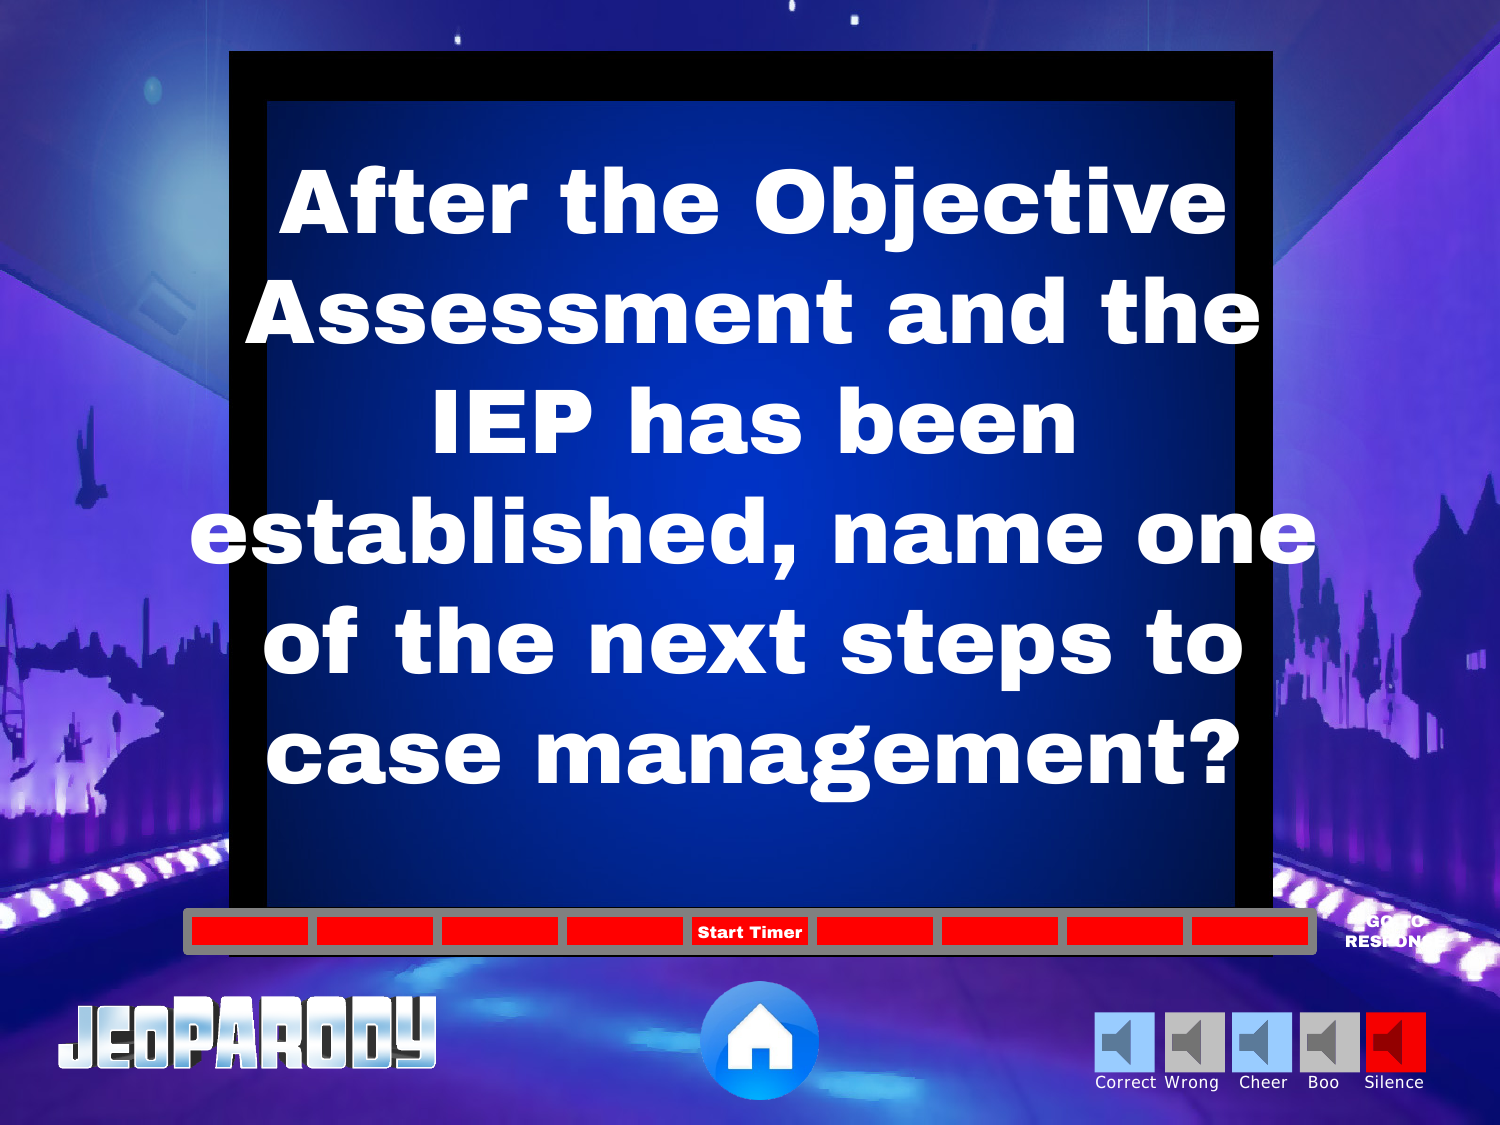

After the Objective Assessment and the IEP has been established, name one of the next steps to case management?